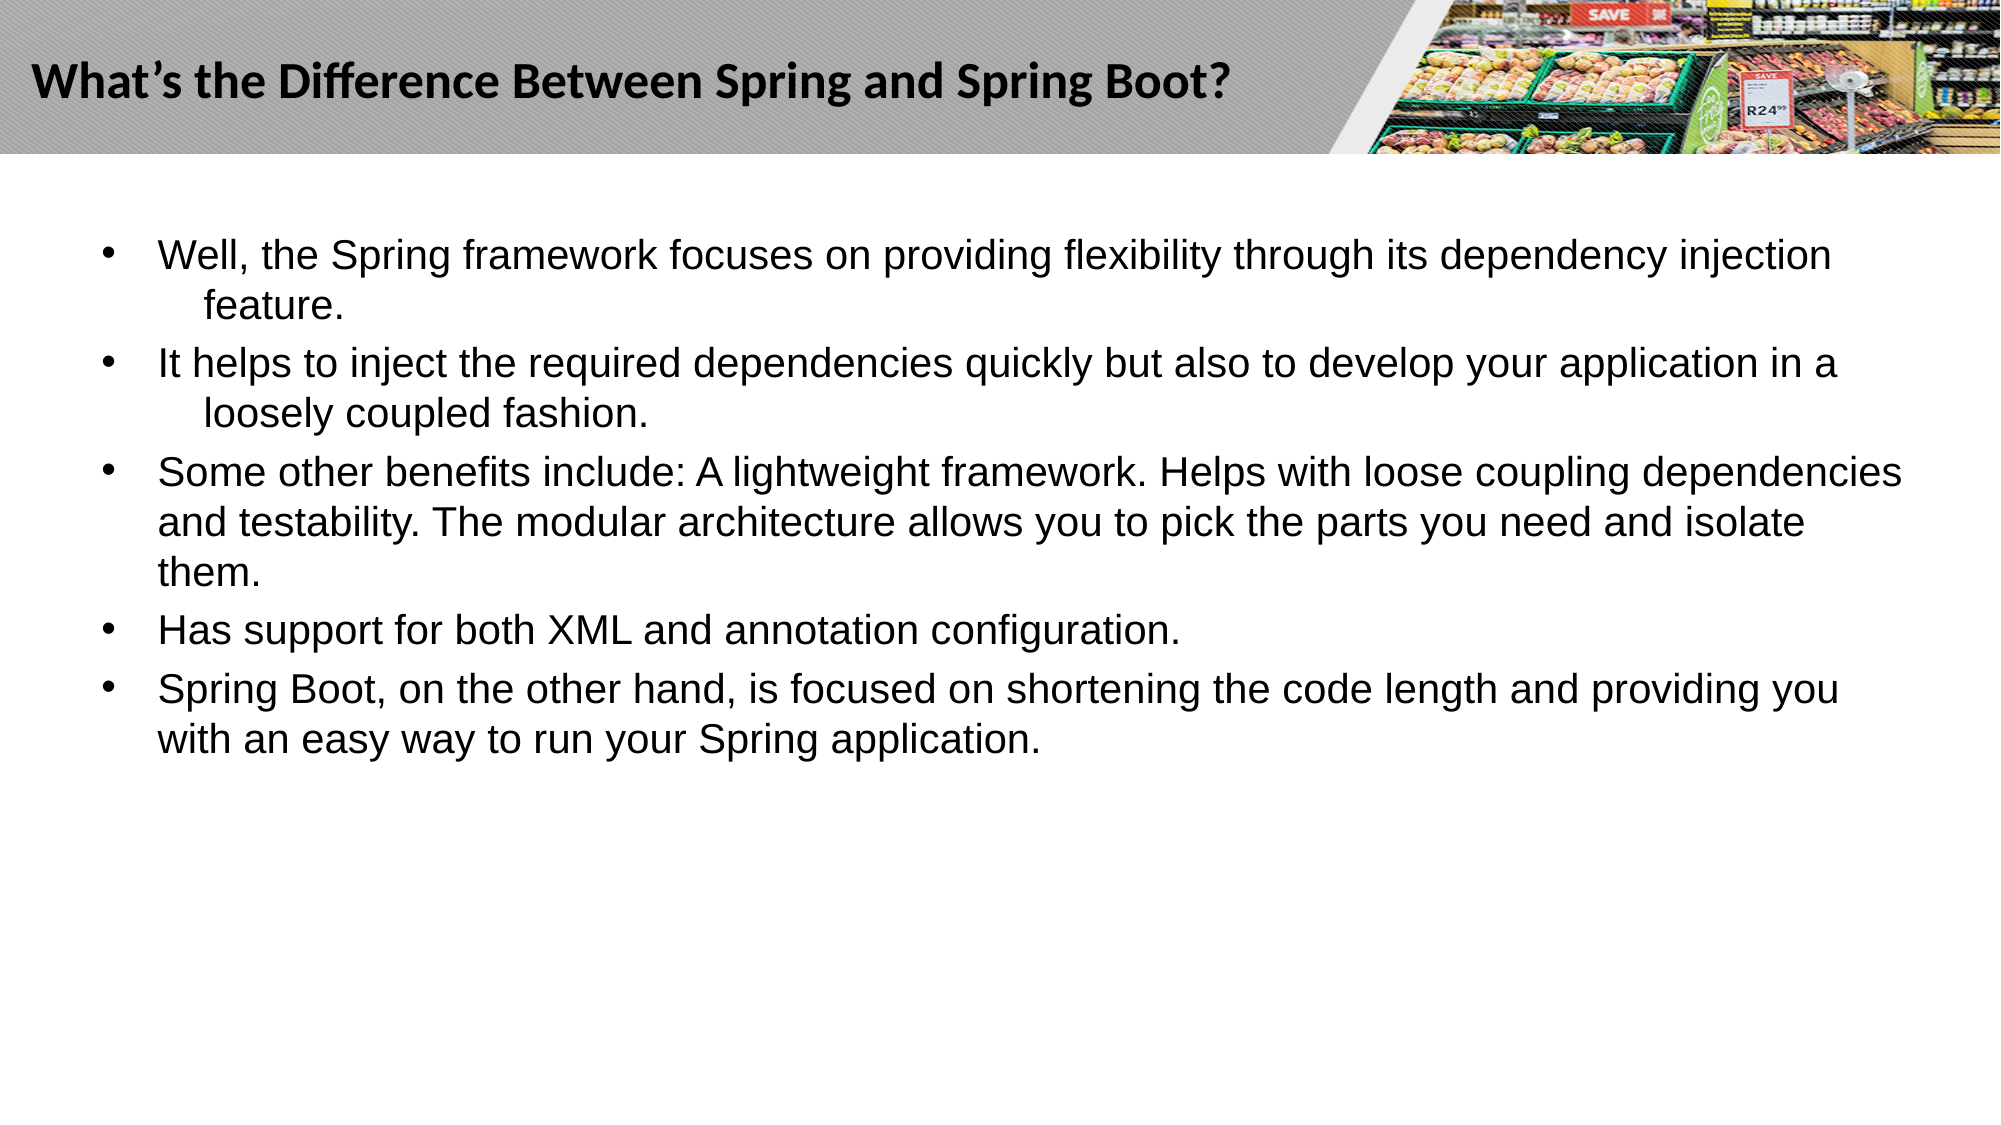

# What’s the Difference Between Spring and Spring Boot?
Well, the Spring framework focuses on providing flexibility through its dependency injection           feature.
It helps to inject the required dependencies quickly but also to develop your application in a           loosely coupled fashion.
Some other benefits include: A lightweight framework. Helps with loose coupling dependencies and testability. The modular architecture allows you to pick the parts you need and isolate         them.
Has support for both XML and annotation configuration.
Spring Boot, on the other hand, is focused on shortening the code length and providing you      with an easy way to run your Spring application.